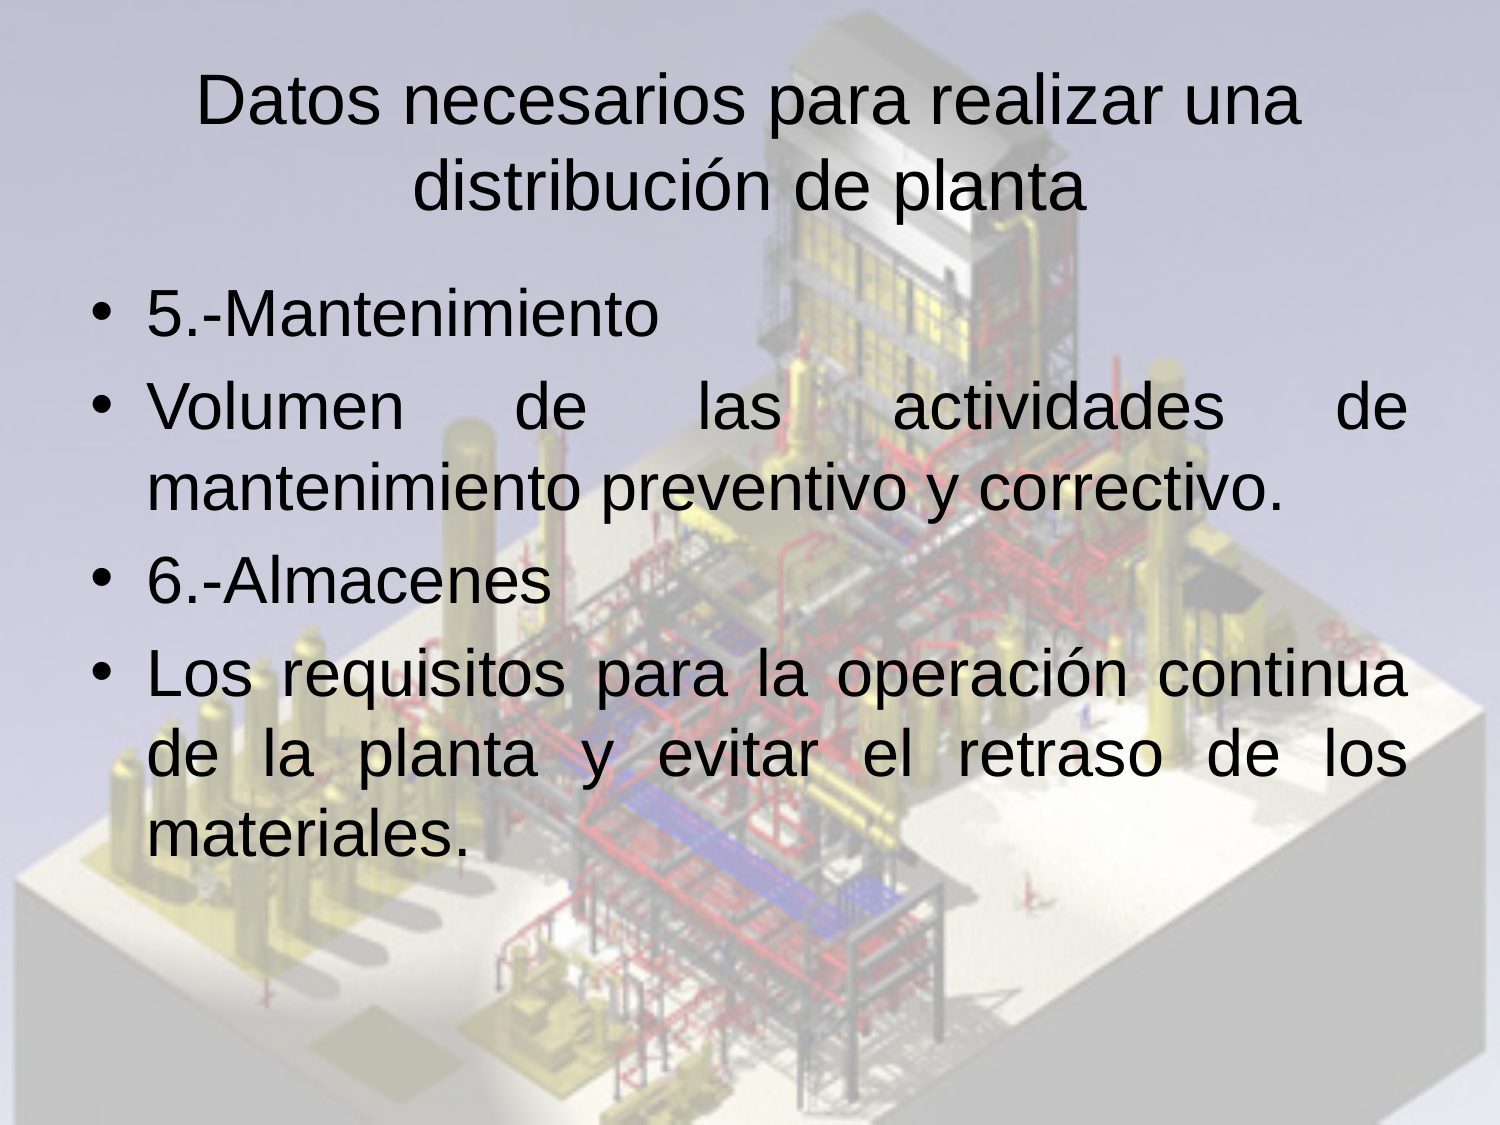

# Datos necesarios para realizar una distribución de planta
5.-Mantenimiento
Volumen de las actividades de mantenimiento preventivo y correctivo.
6.-Almacenes
Los requisitos para la operación continua de la planta y evitar el retraso de los materiales.